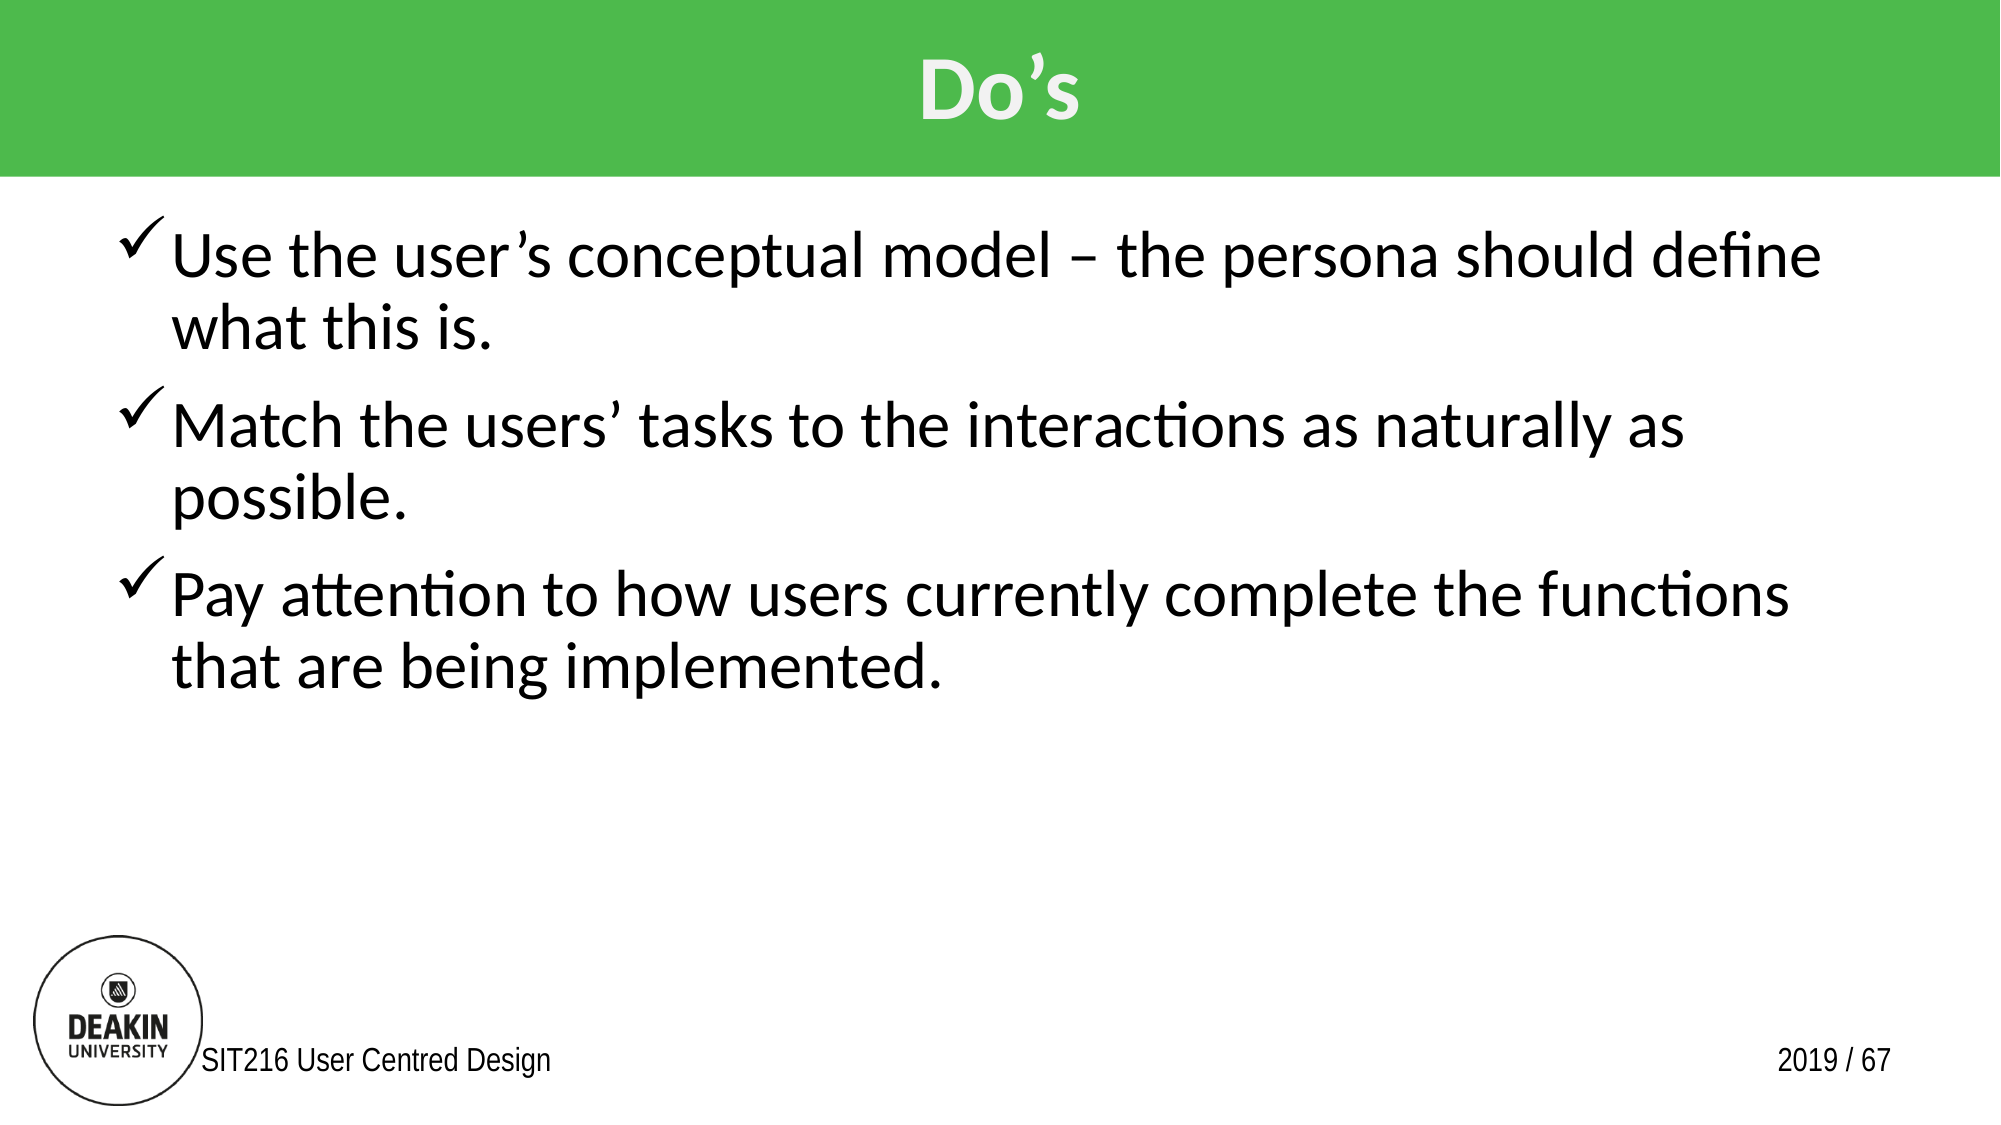

# Do’s
Use the user’s conceptual model – the persona should define what this is.
Match the users’ tasks to the interactions as naturally as possible.
Pay attention to how users currently complete the functions that are being implemented.